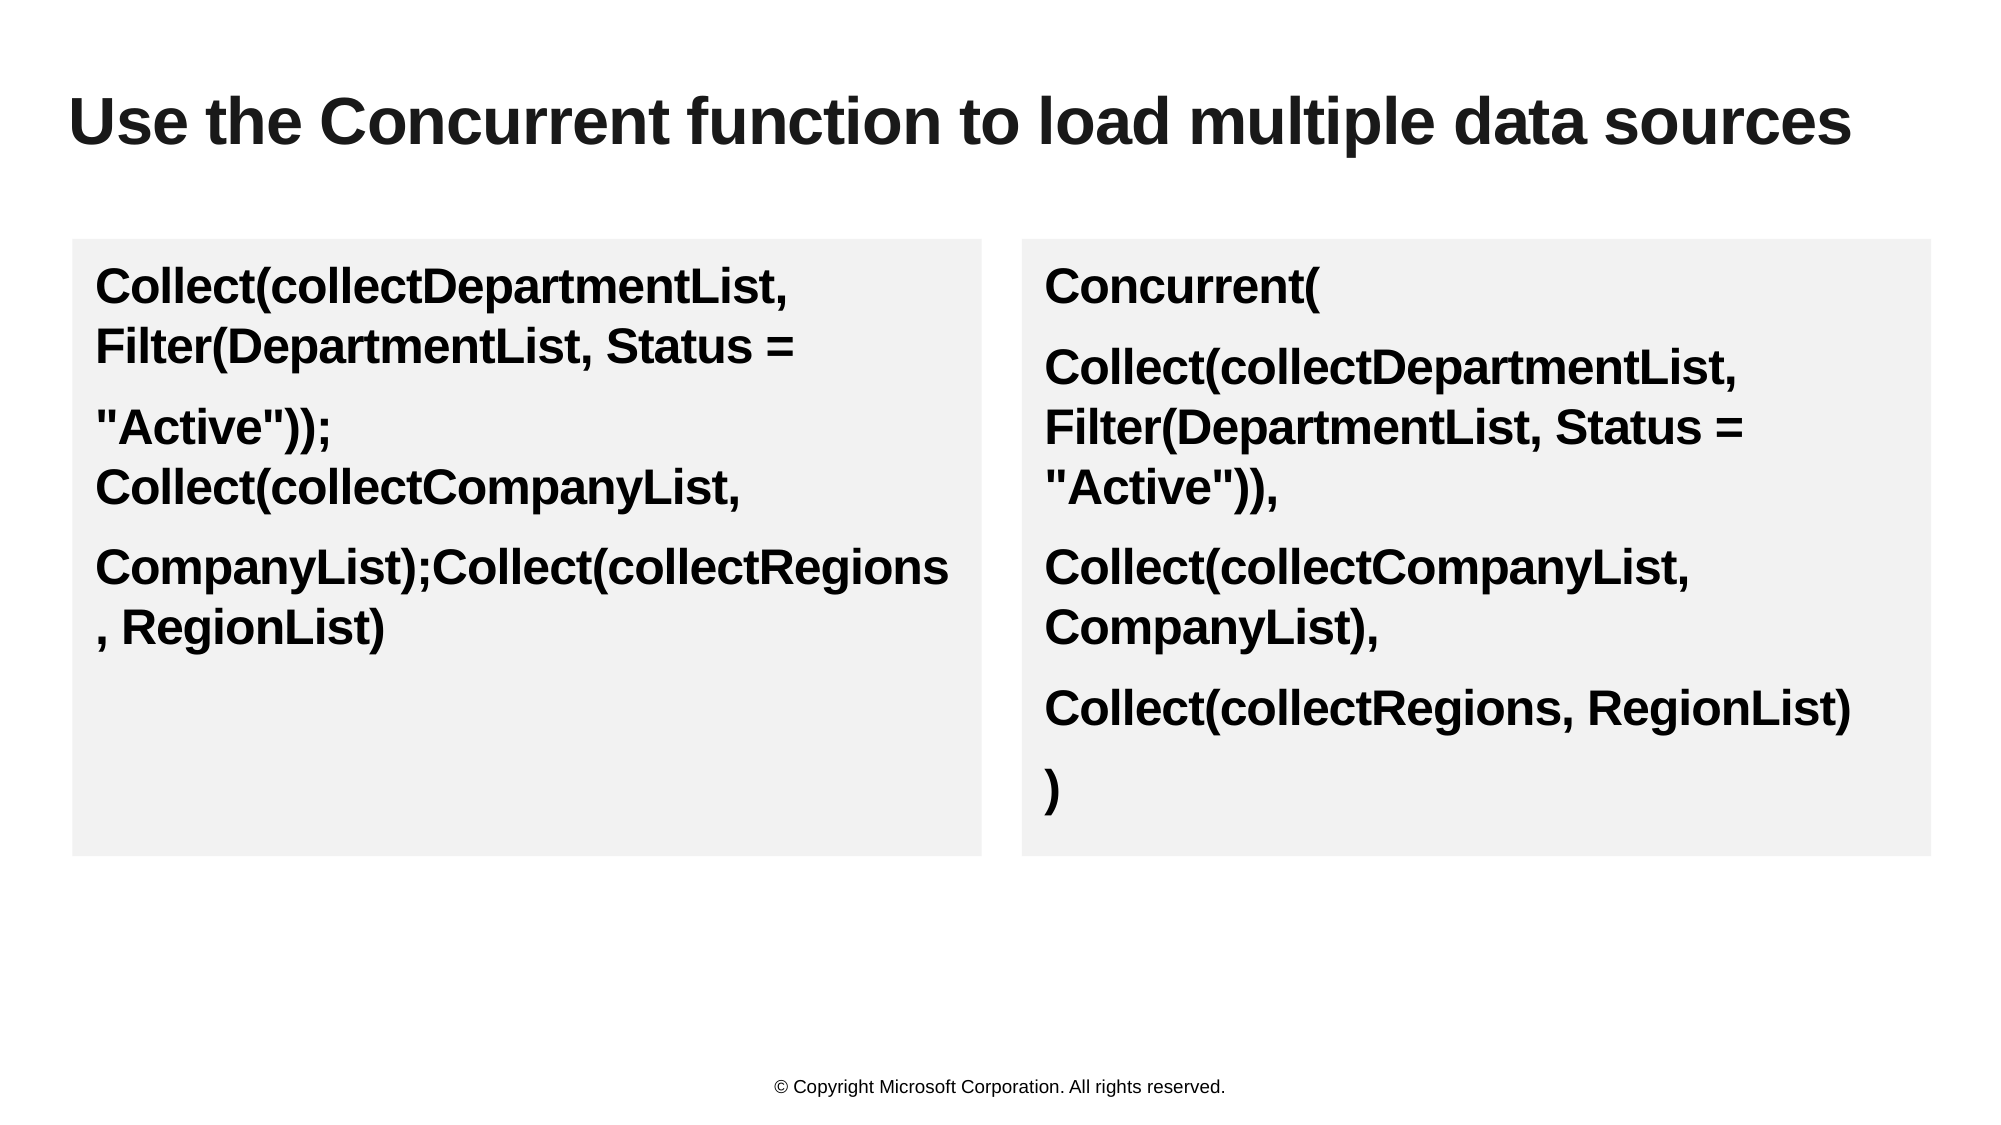

# Use the Concurrent function to load multiple data sources
Collect(collectDepartmentList, Filter(DepartmentList, Status =
"Active")); Collect(collectCompanyList,
CompanyList);Collect(collectRegions, RegionList)
Concurrent(
Collect(collectDepartmentList, Filter(DepartmentList, Status = "Active")),
Collect(collectCompanyList, CompanyList),
Collect(collectRegions, RegionList)
)